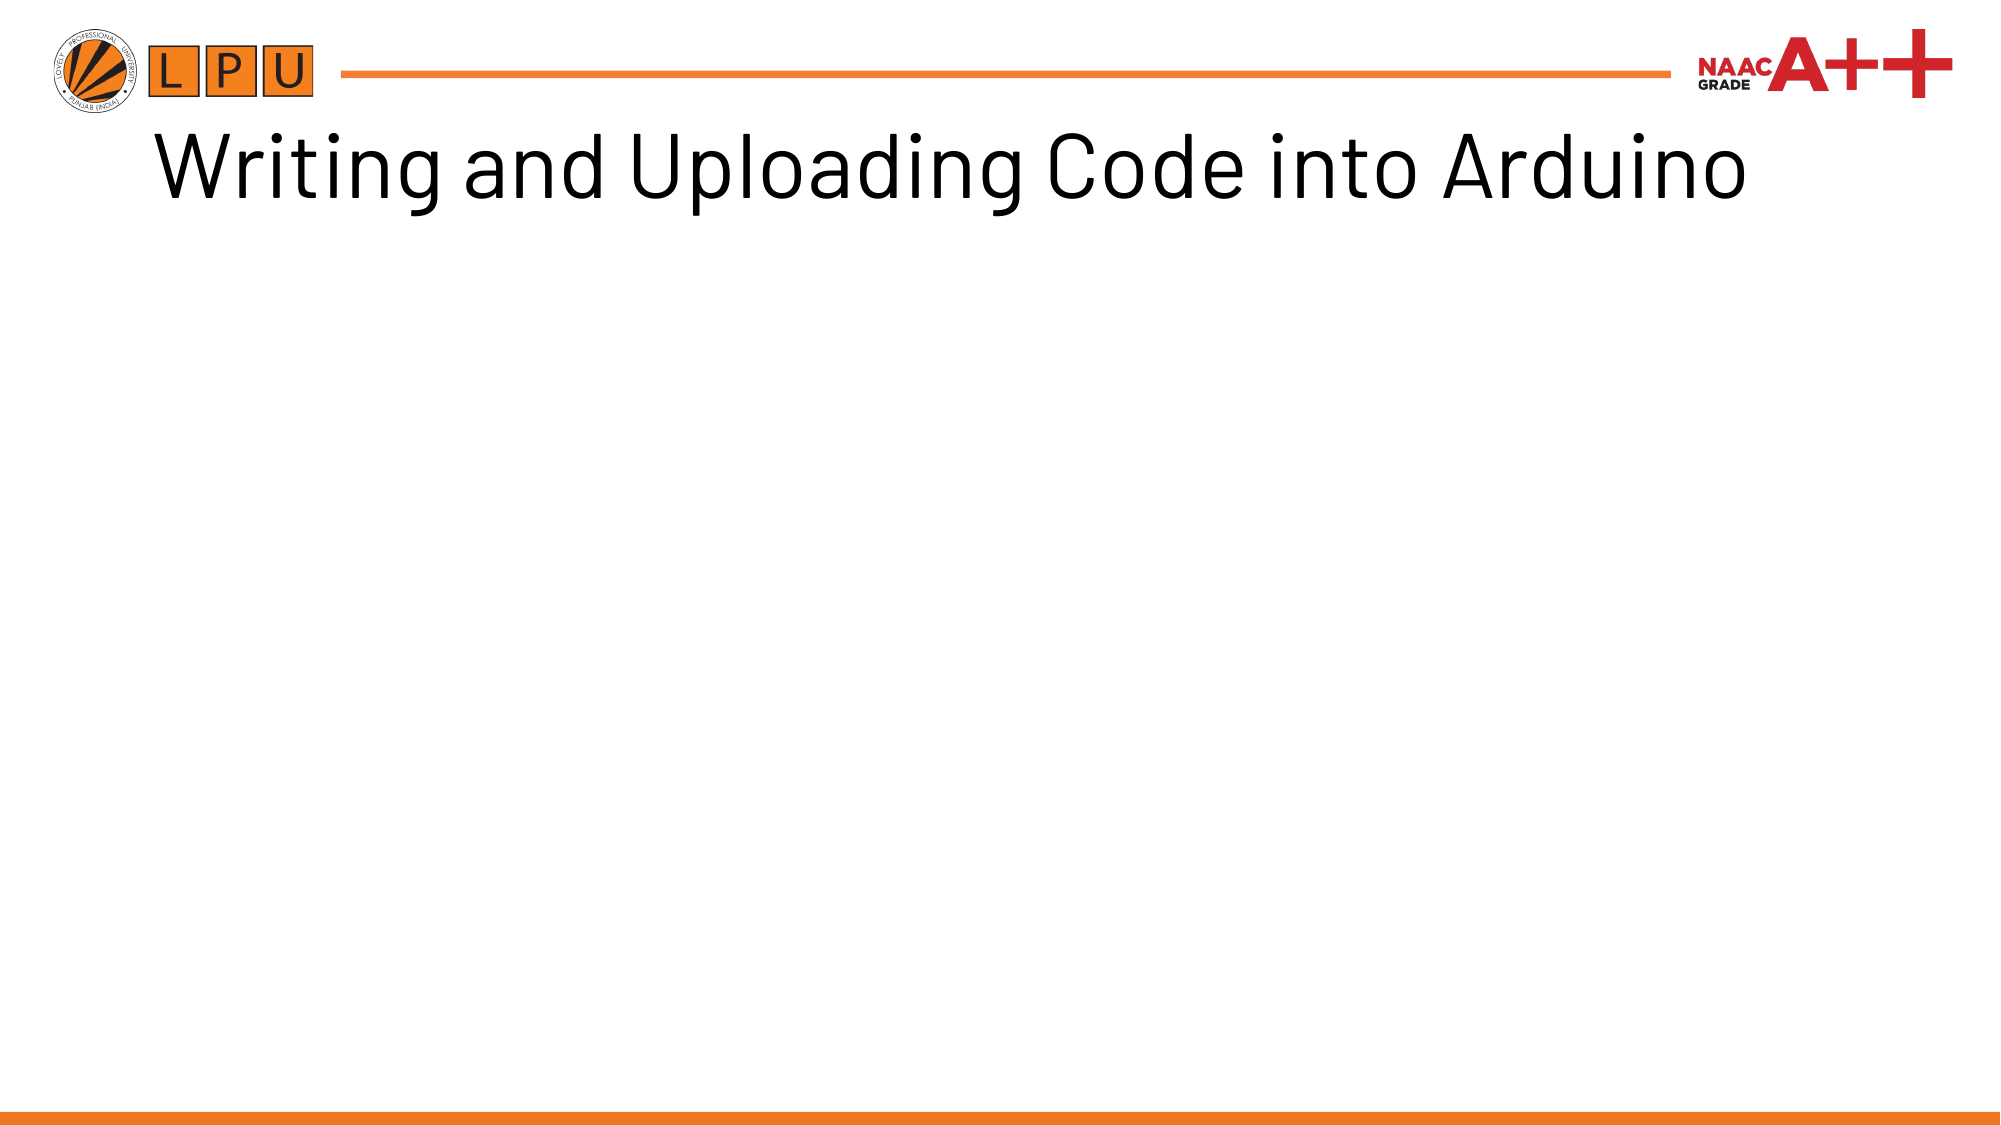

# Writing and Uploading Code into Arduino